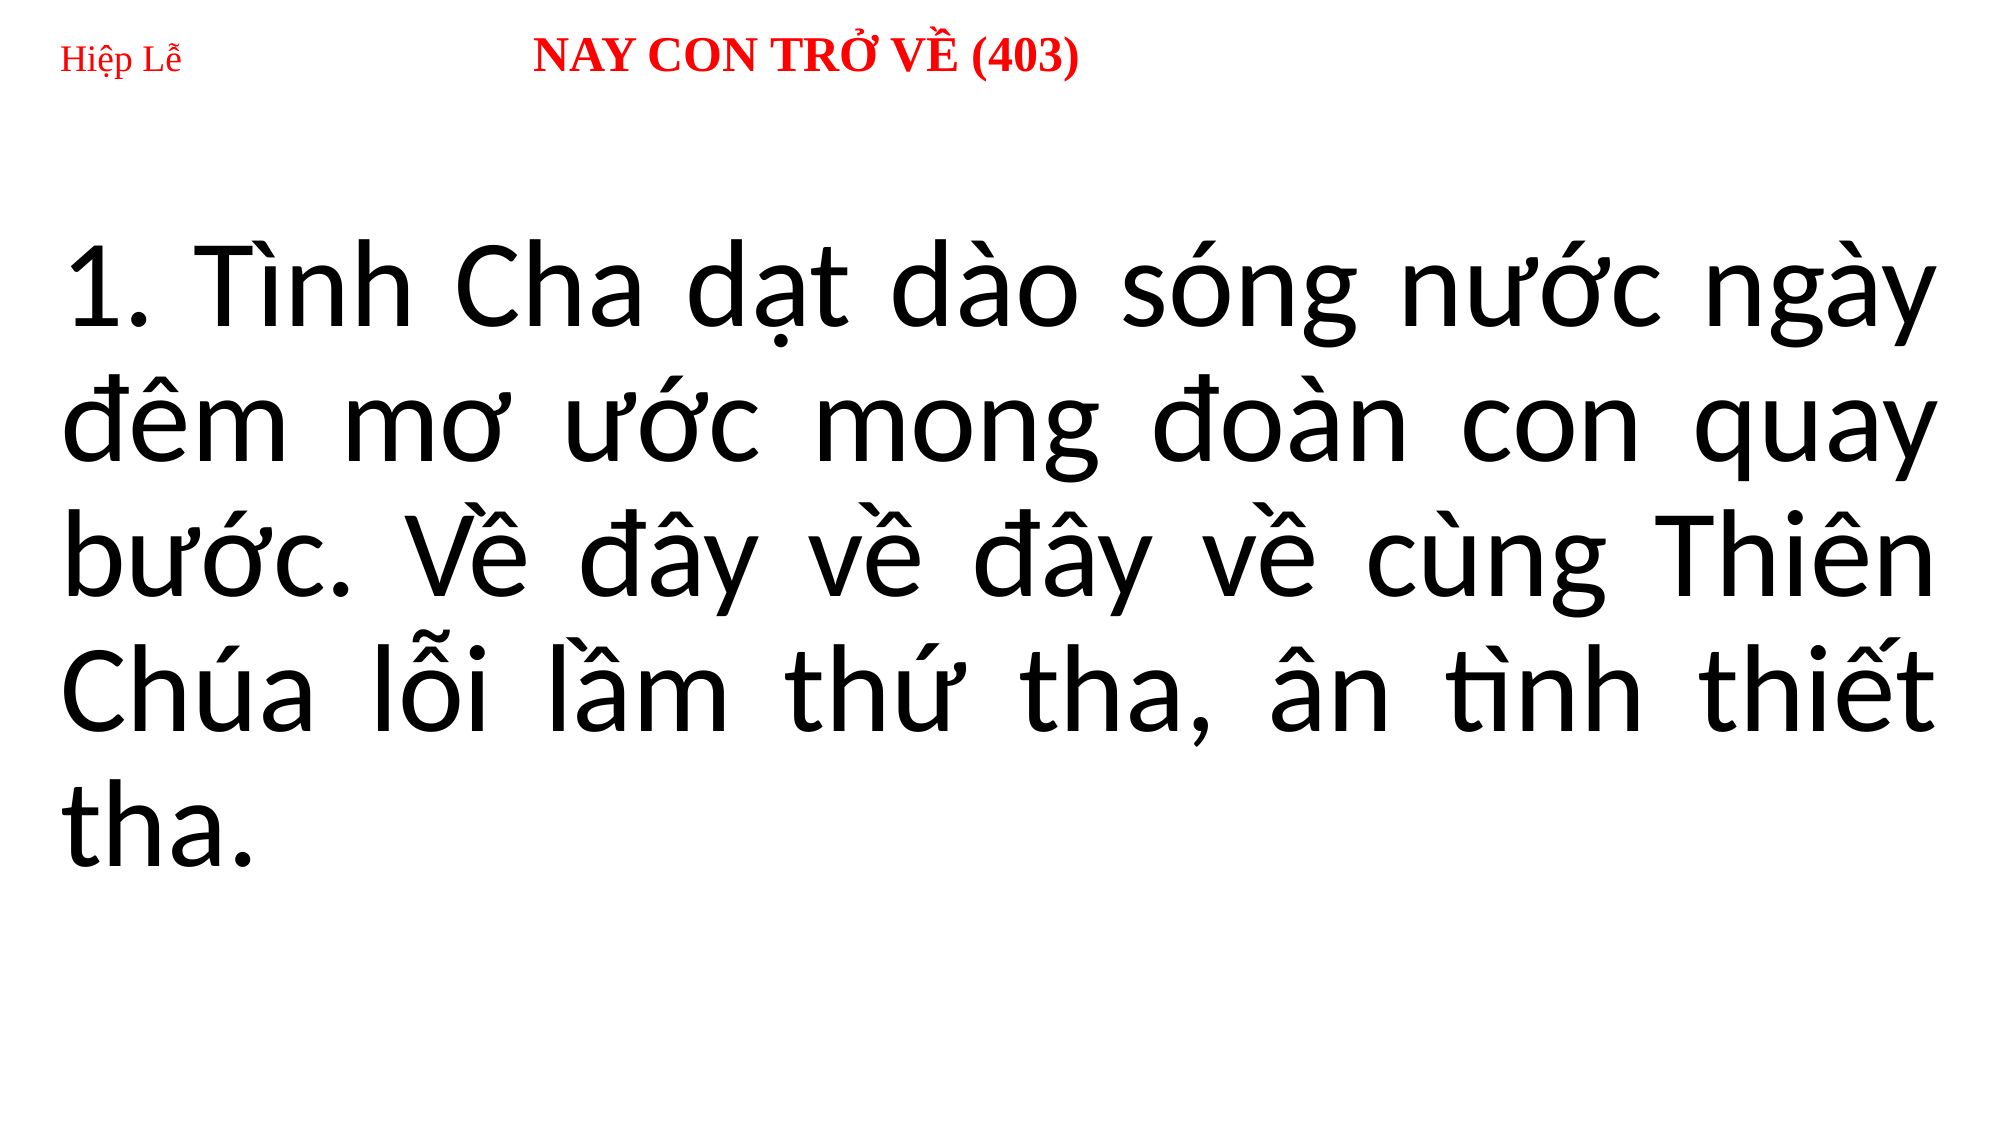

# Hiệp Lễ                                     NAY CON TRỞ VỀ (403)
1. Tình Cha dạt dào sóng nước ngày đêm mơ ước mong đoàn con quay bước. Về đây về đây về cùng Thiên Chúa lỗi lầm thứ tha, ân tình thiết tha.